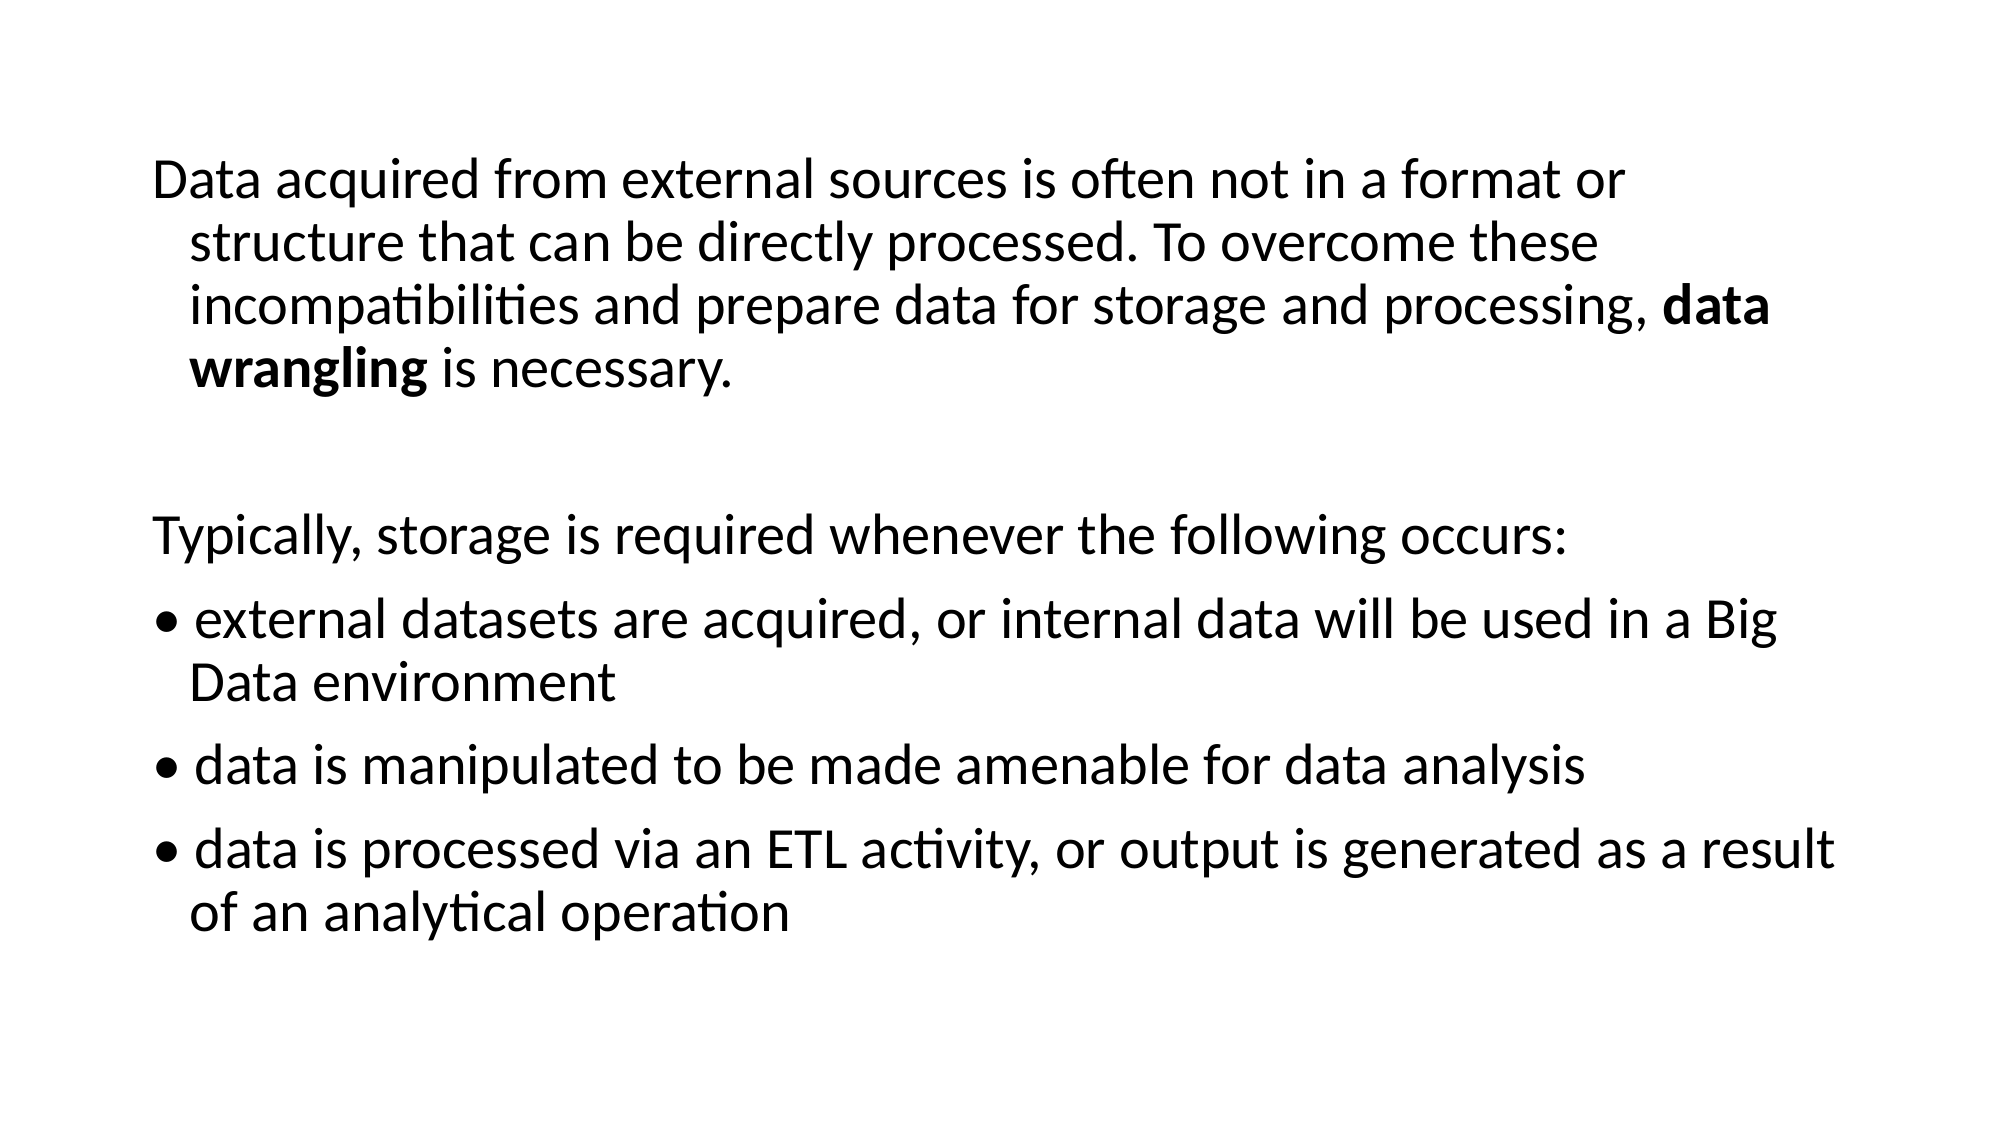

Data acquired from external sources is often not in a format or structure that can be directly processed. To overcome these incompatibilities and prepare data for storage and processing, data wrangling is necessary.

Typically, storage is required whenever the following occurs:
• external datasets are acquired, or internal data will be used in a Big Data environment
• data is manipulated to be made amenable for data analysis
• data is processed via an ETL activity, or output is generated as a result of an analytical operation